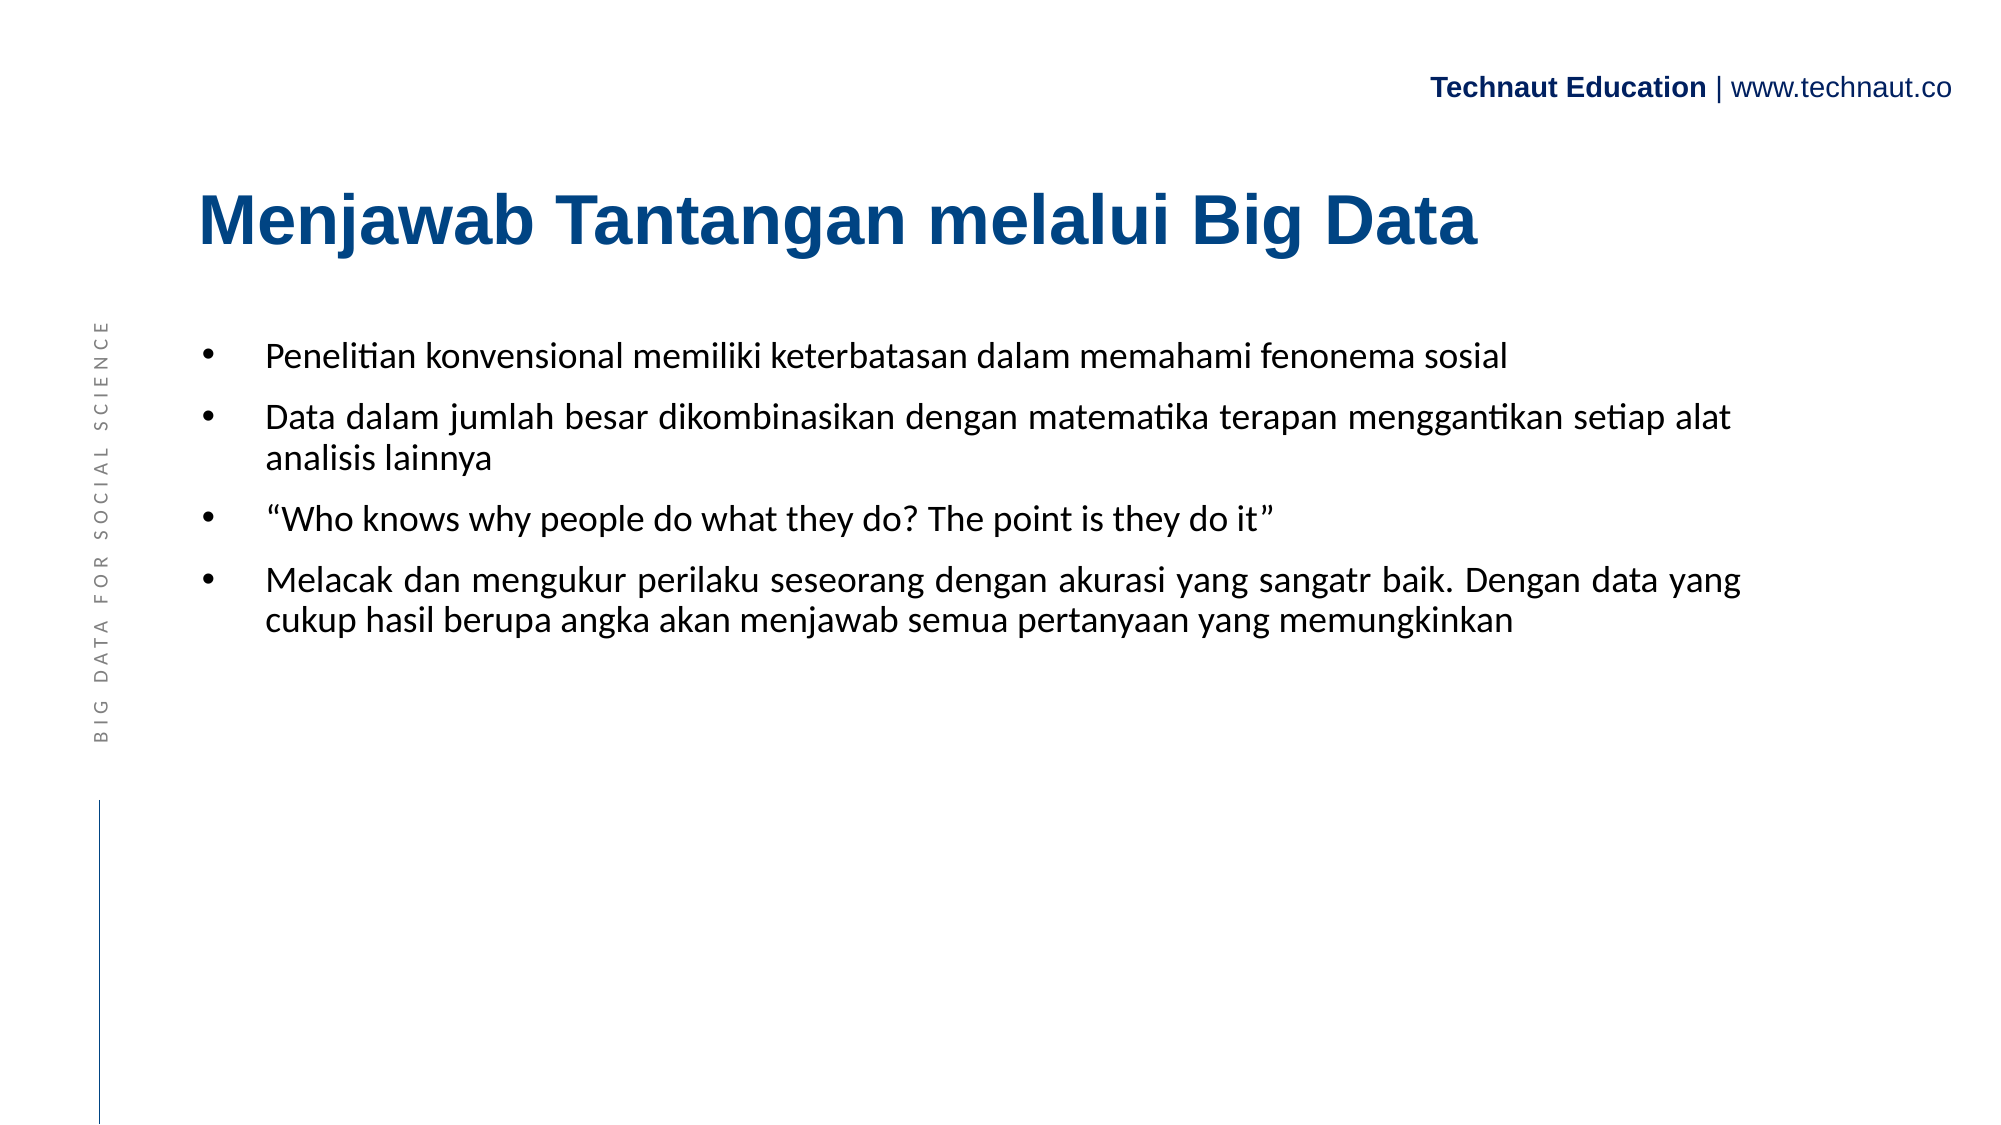

Technaut Education | www.technaut.co
# Menjawab Tantangan melalui Big Data
Penelitian konvensional memiliki keterbatasan dalam memahami fenonema sosial
Data dalam jumlah besar dikombinasikan dengan matematika terapan menggantikan setiap alat  analisis lainnya
“Who knows why people do what they do? The point is they do it”
Melacak dan mengukur perilaku seseorang dengan akurasi yang sangatr baik. Dengan data yang cukup hasil berupa angka akan menjawab semua pertanyaan yang memungkinkan
BIG DATA FOR SOCIAL SCIENCE